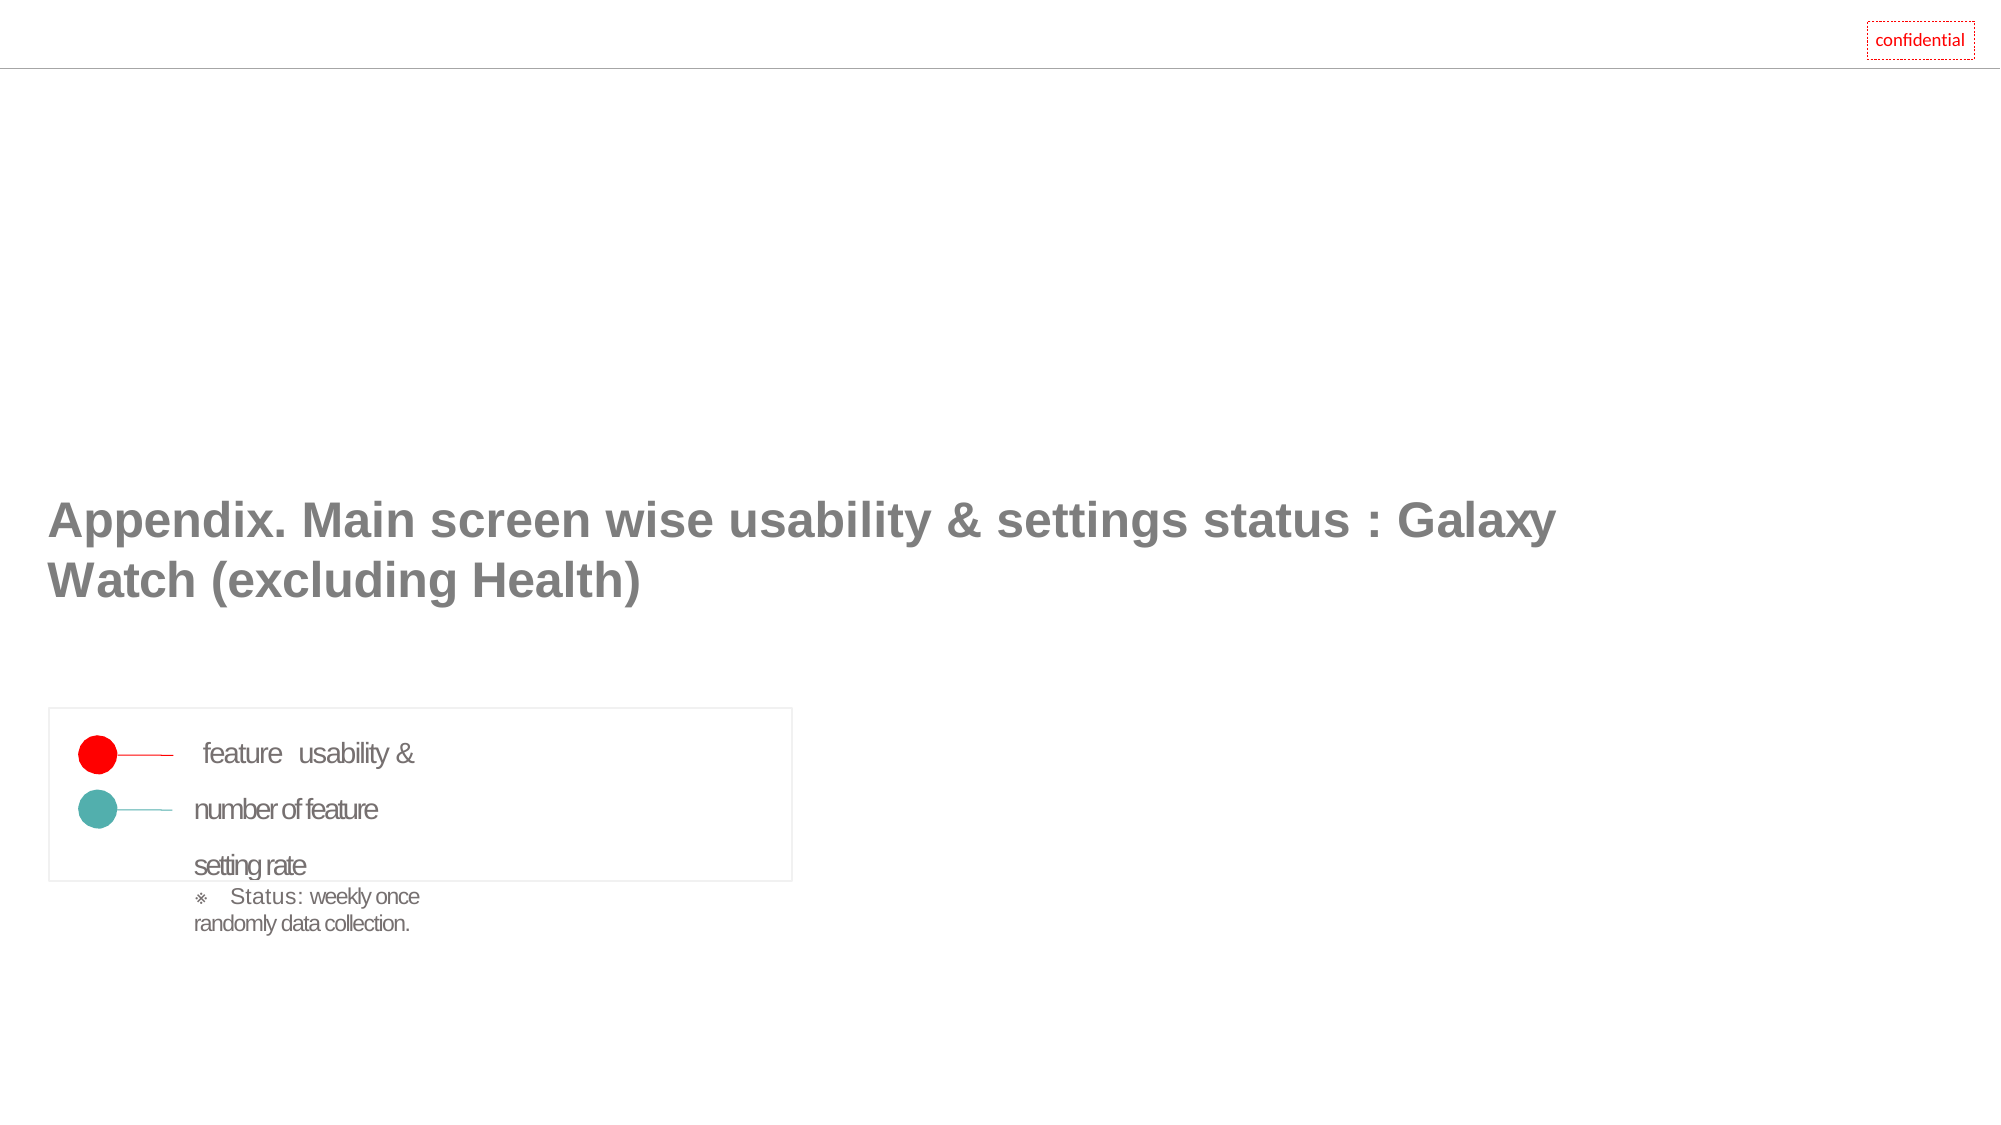

confidential
Appendix. Main screen wise usability & settings status : Galaxy Watch (excluding Health)

 feature  usability & number of feature setting rate
※Status: weekly once randomly data collection.